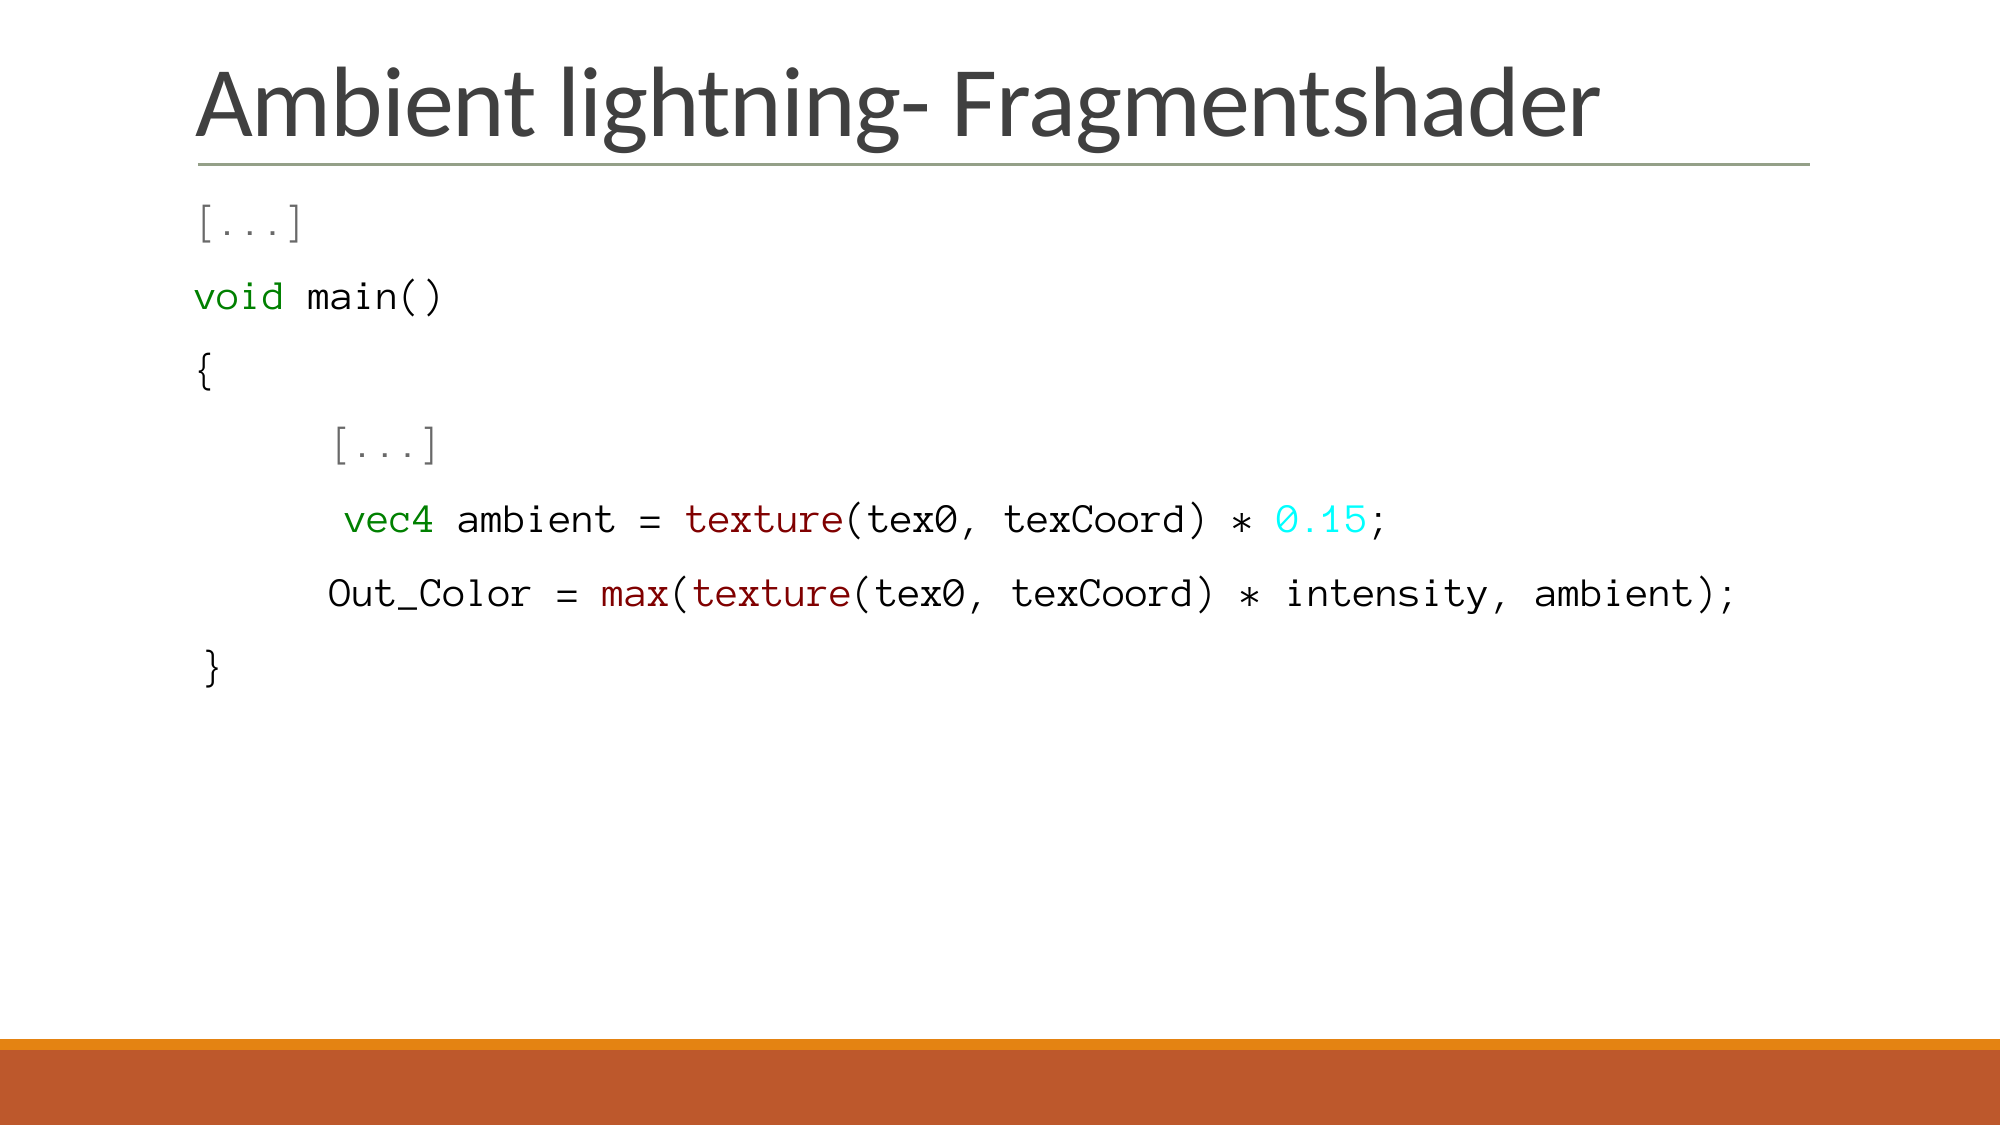

# Ambient lightning- Fragmentshader
[...]
void main()
{
	[...]
	vec4 ambient = texture(tex0, texCoord) * 0.15;
	Out_Color = max(texture(tex0, texCoord) * intensity, ambient);
 }